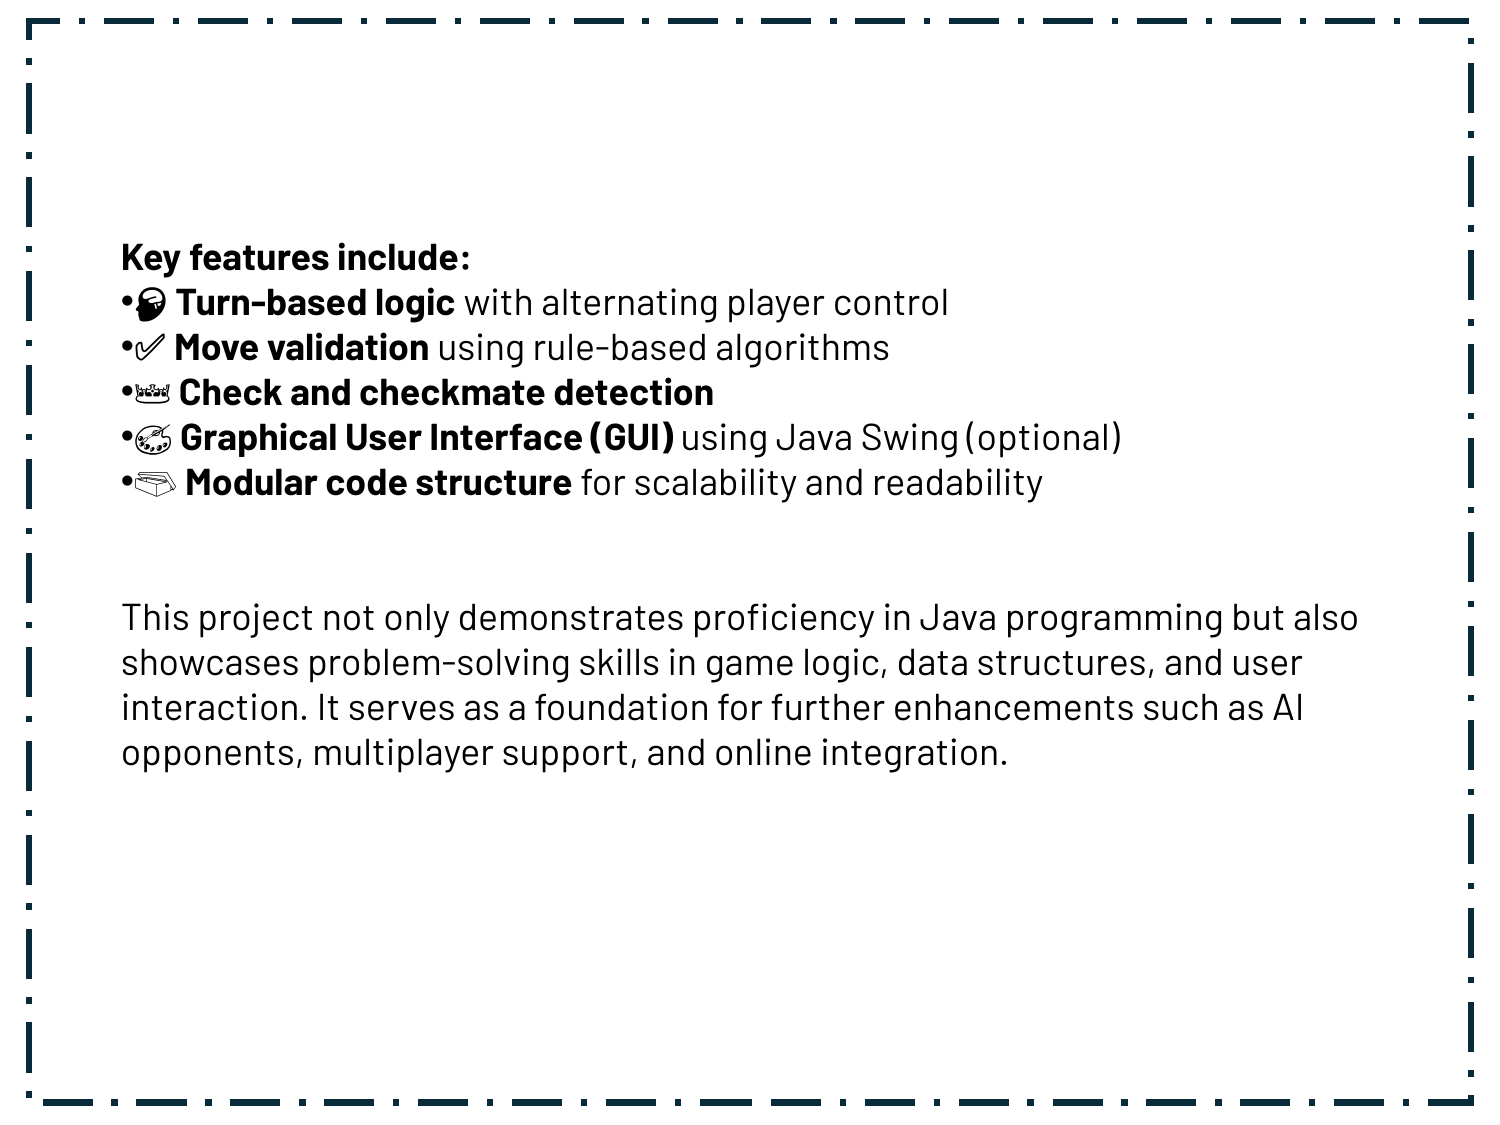

Key features include:
🧠 Turn-based logic with alternating player control
✅ Move validation using rule-based algorithms
👑 Check and checkmate detection
🎨 Graphical User Interface (GUI) using Java Swing (optional)
🗃️ Modular code structure for scalability and readability

This project not only demonstrates proficiency in Java programming but also showcases problem-solving skills in game logic, data structures, and user interaction. It serves as a foundation for further enhancements such as AI opponents, multiplayer support, and online integration.